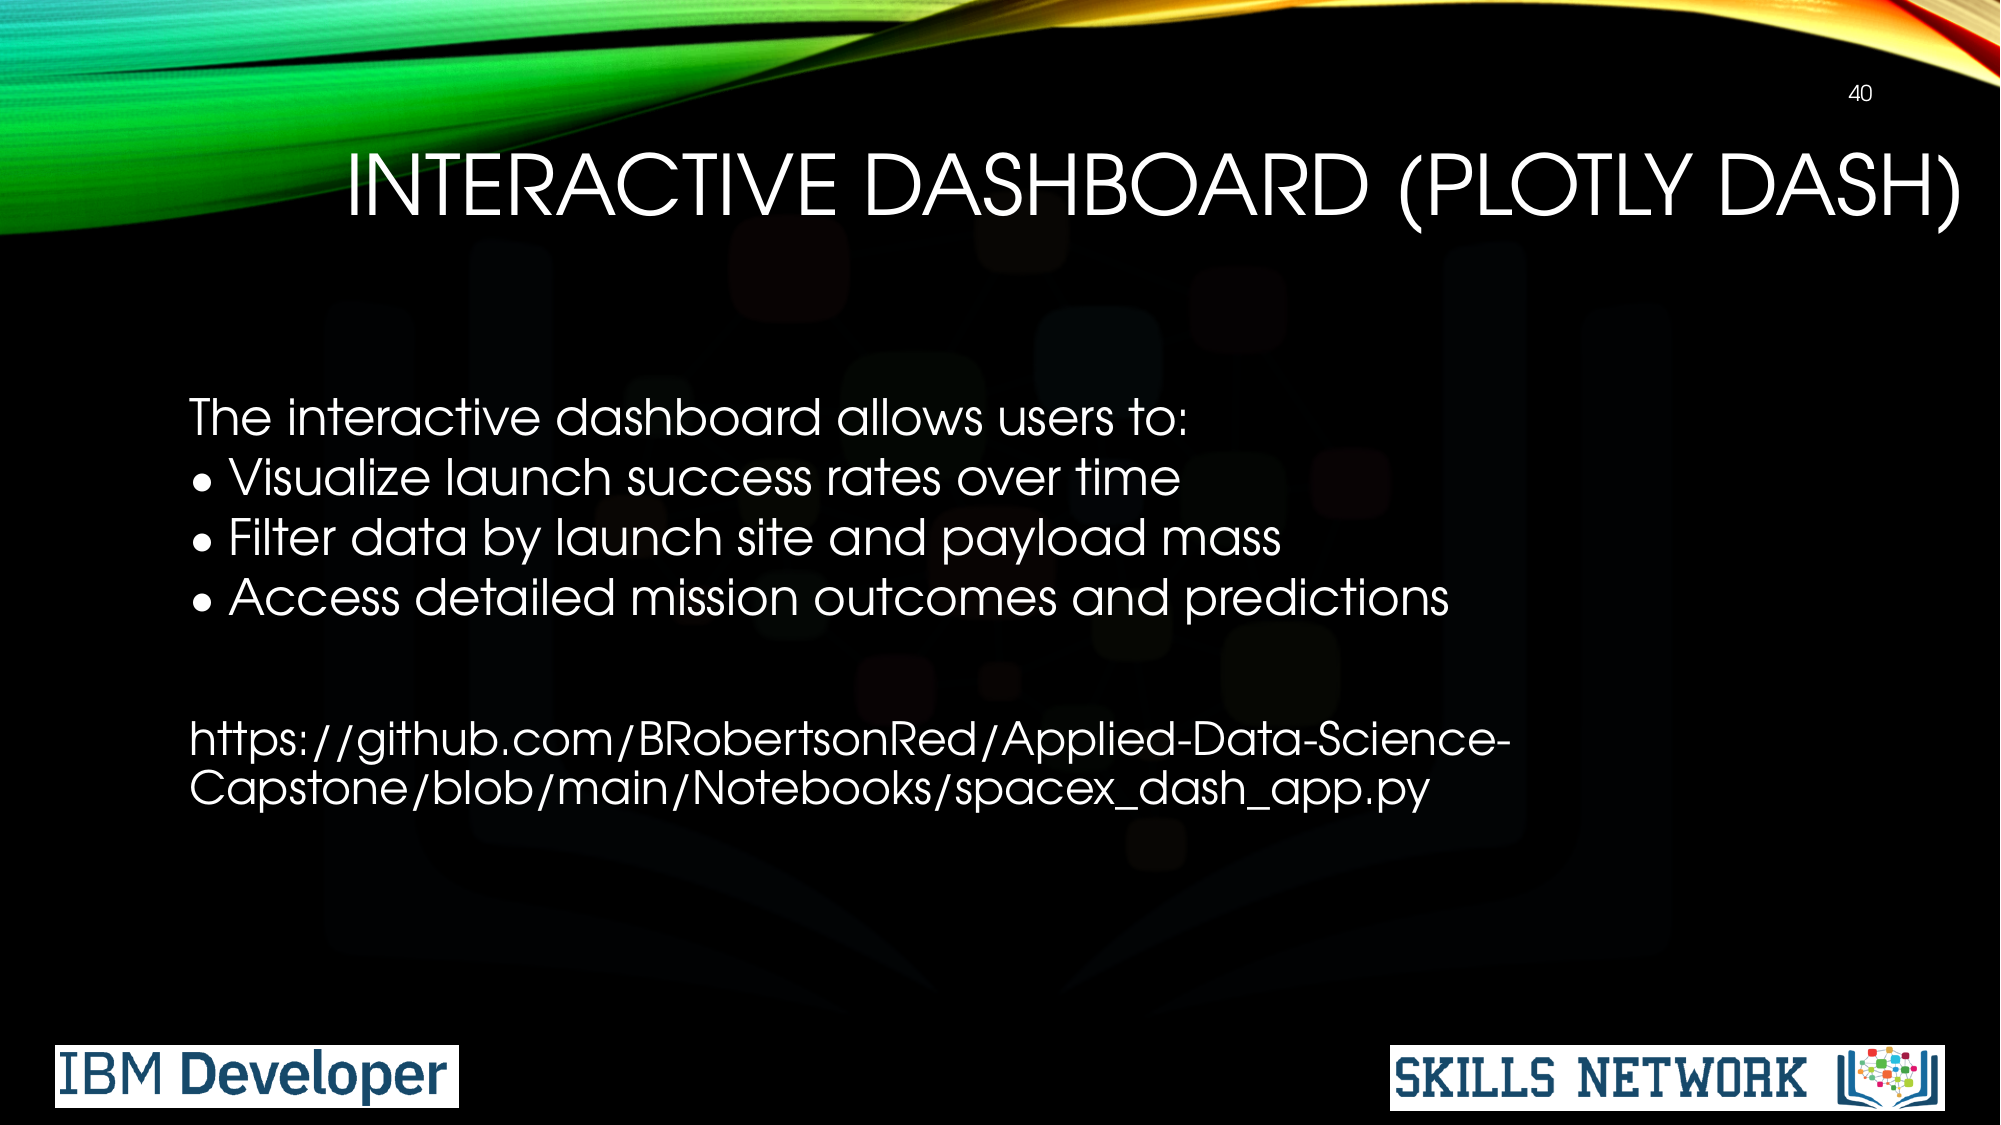

40
# Interactive Dashboard (Plotly Dash)
The interactive dashboard allows users to:
• Visualize launch success rates over time
• Filter data by launch site and payload mass
• Access detailed mission outcomes and predictions
https://github.com/BRobertsonRed/Applied-Data-Science-Capstone/blob/main/Notebooks/spacex_dash_app.py